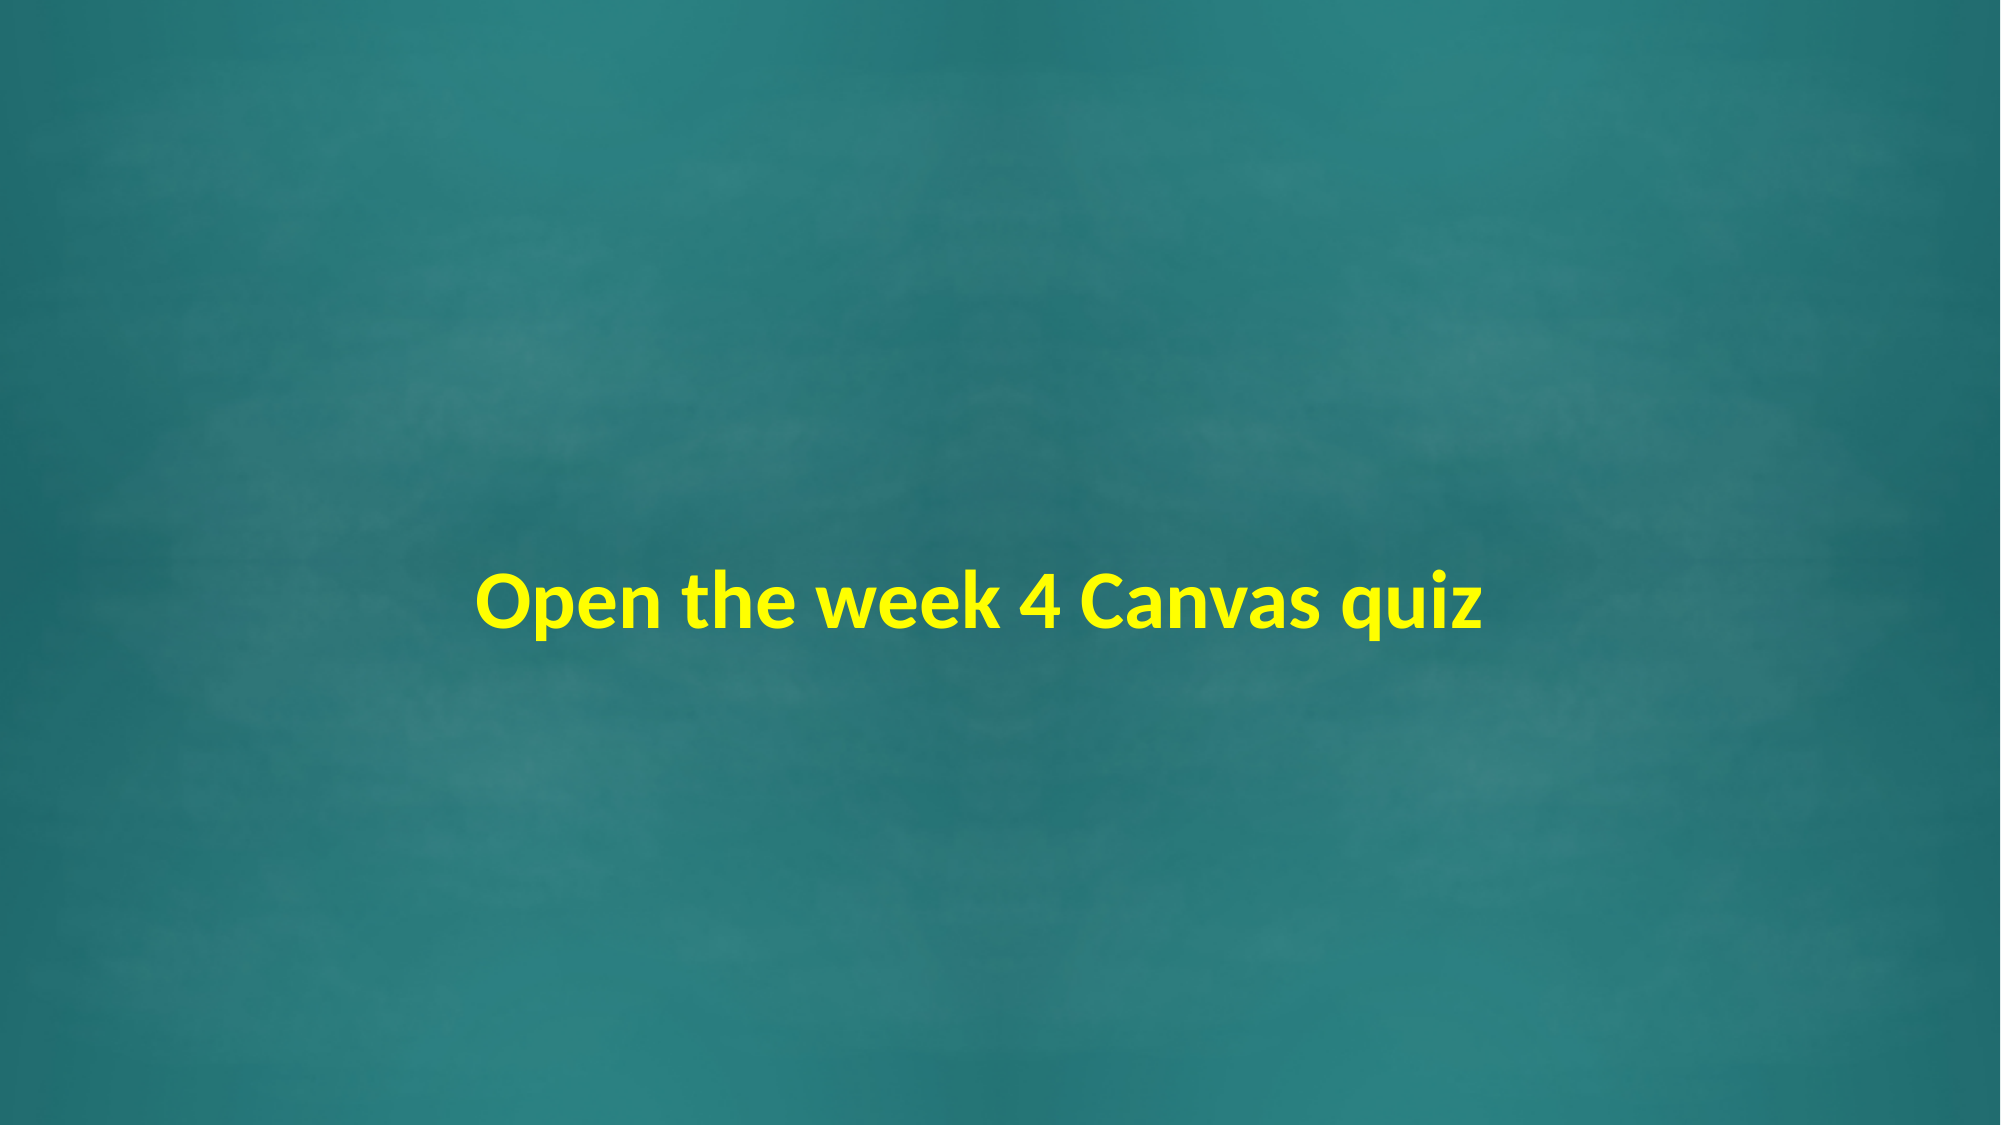

# Open the week 4 Canvas quiz